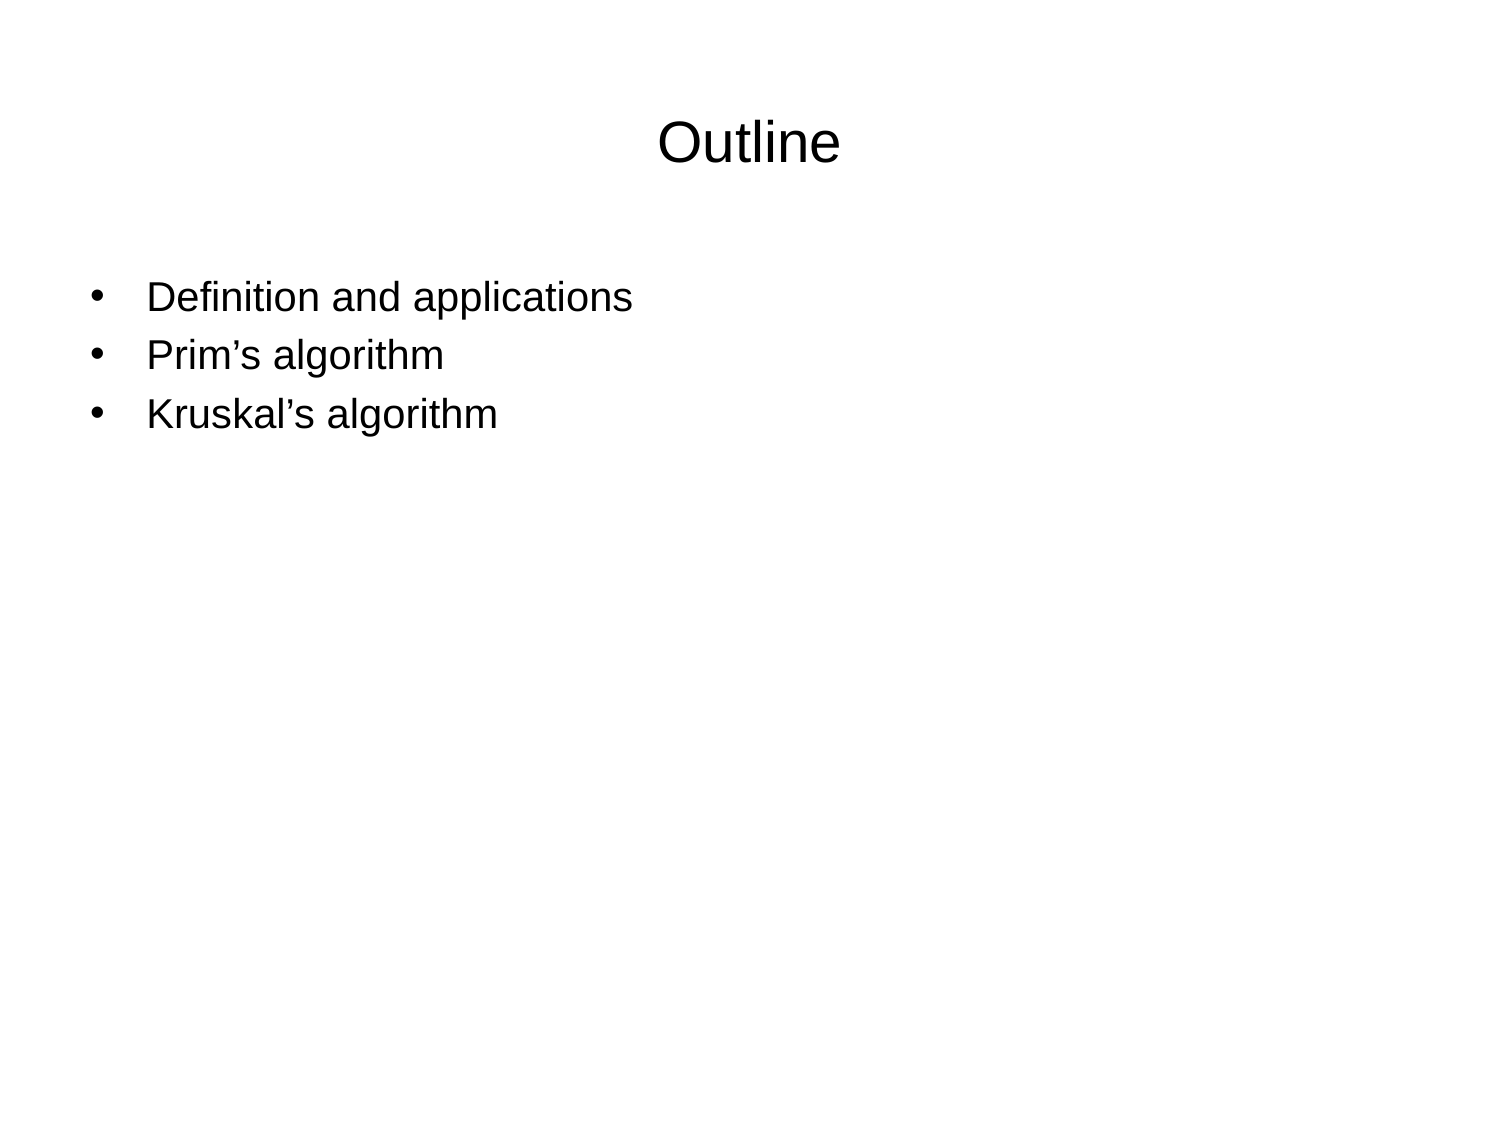

# Outline
Definition and applications
Prim’s algorithm
Kruskal’s algorithm